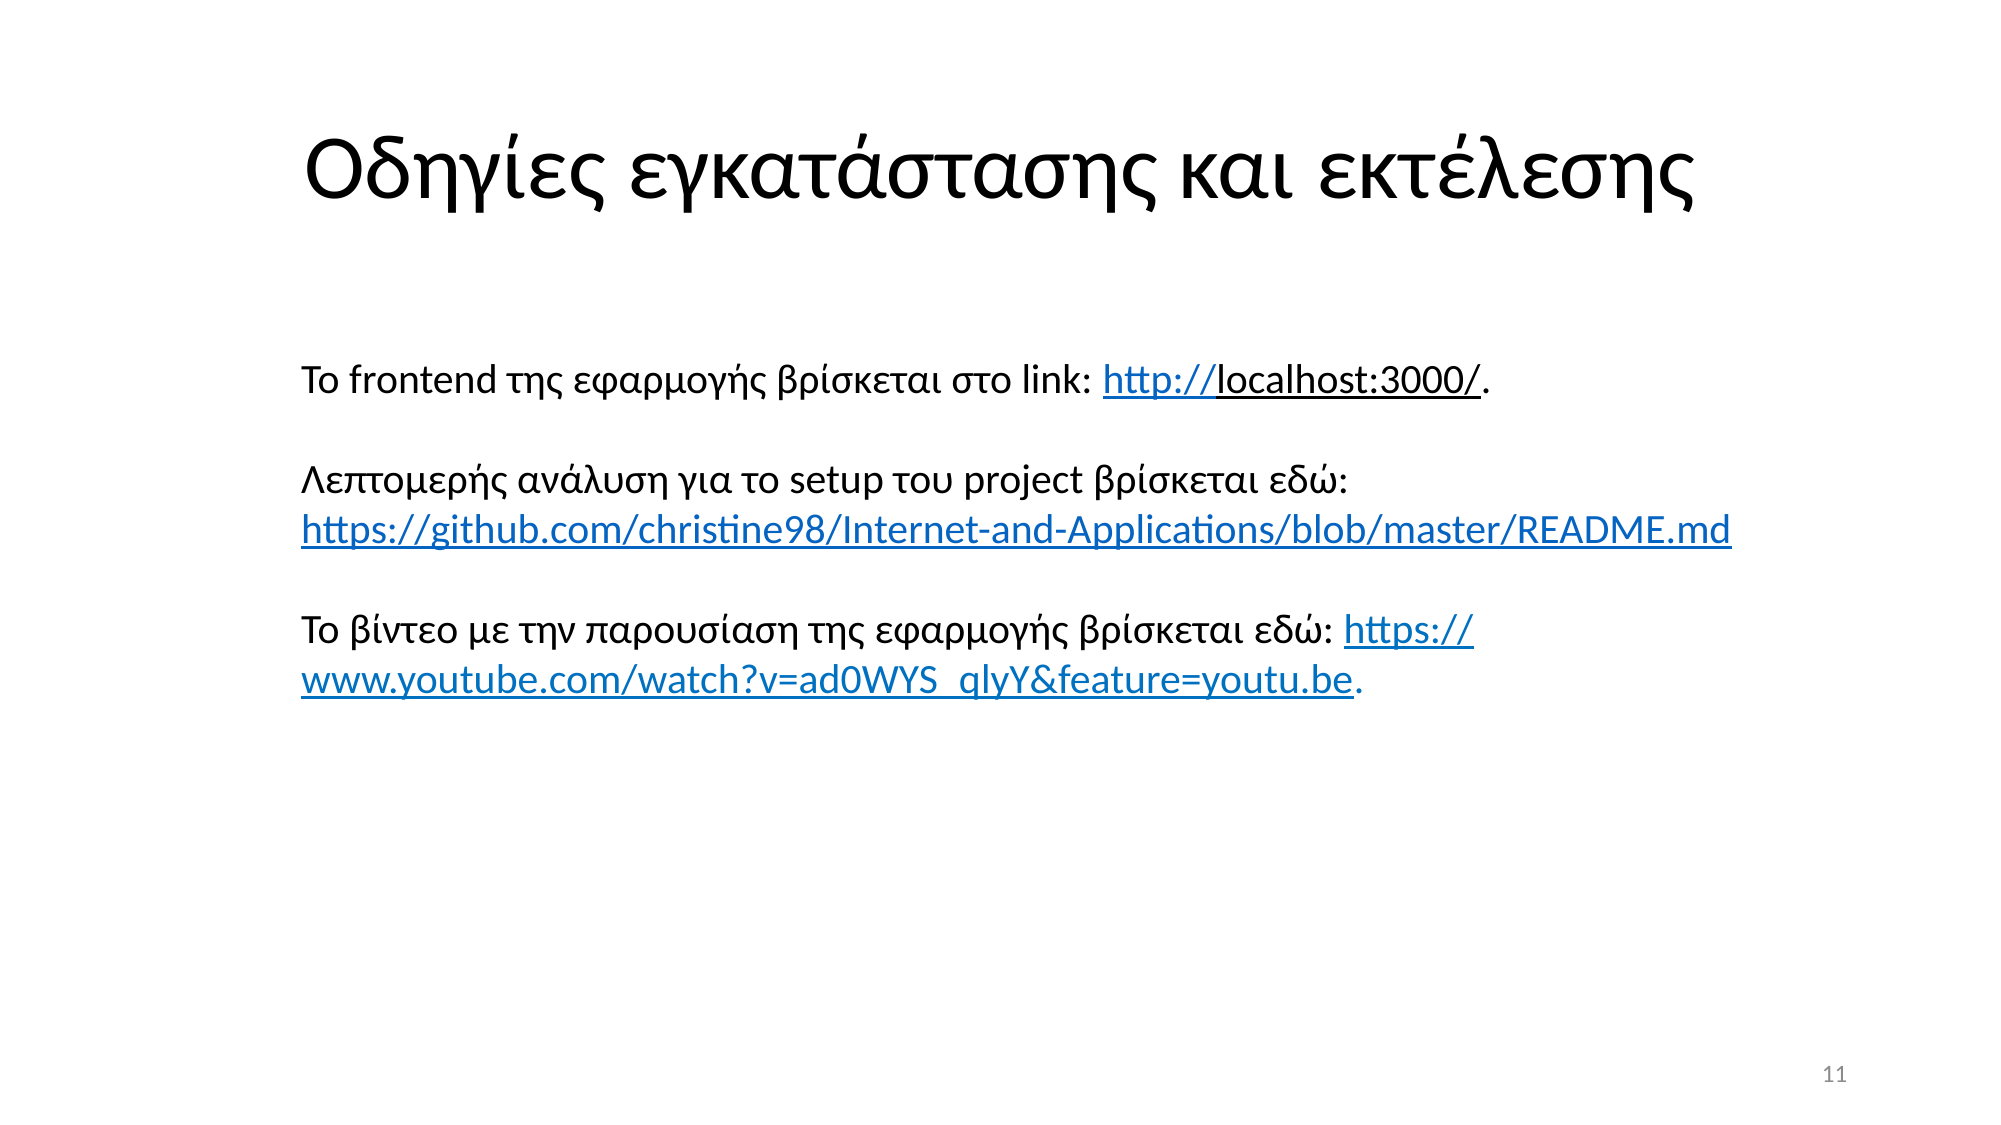

# Οδηγίες εγκατάστασης και εκτέλεσης
Το frontend της εφαρμογής βρίσκεται στο link: http://localhost:3000/.

Λεπτομερής ανάλυση για το setup του project βρίσκεται εδώ:
https://github.com/christine98/Internet-and-Applications/blob/master/README.md

Το βίντεο με την παρουσίαση της εφαρμογής βρίσκεται εδώ: https://www.youtube.com/watch?v=ad0WYS_qlyY&feature=youtu.be.

11